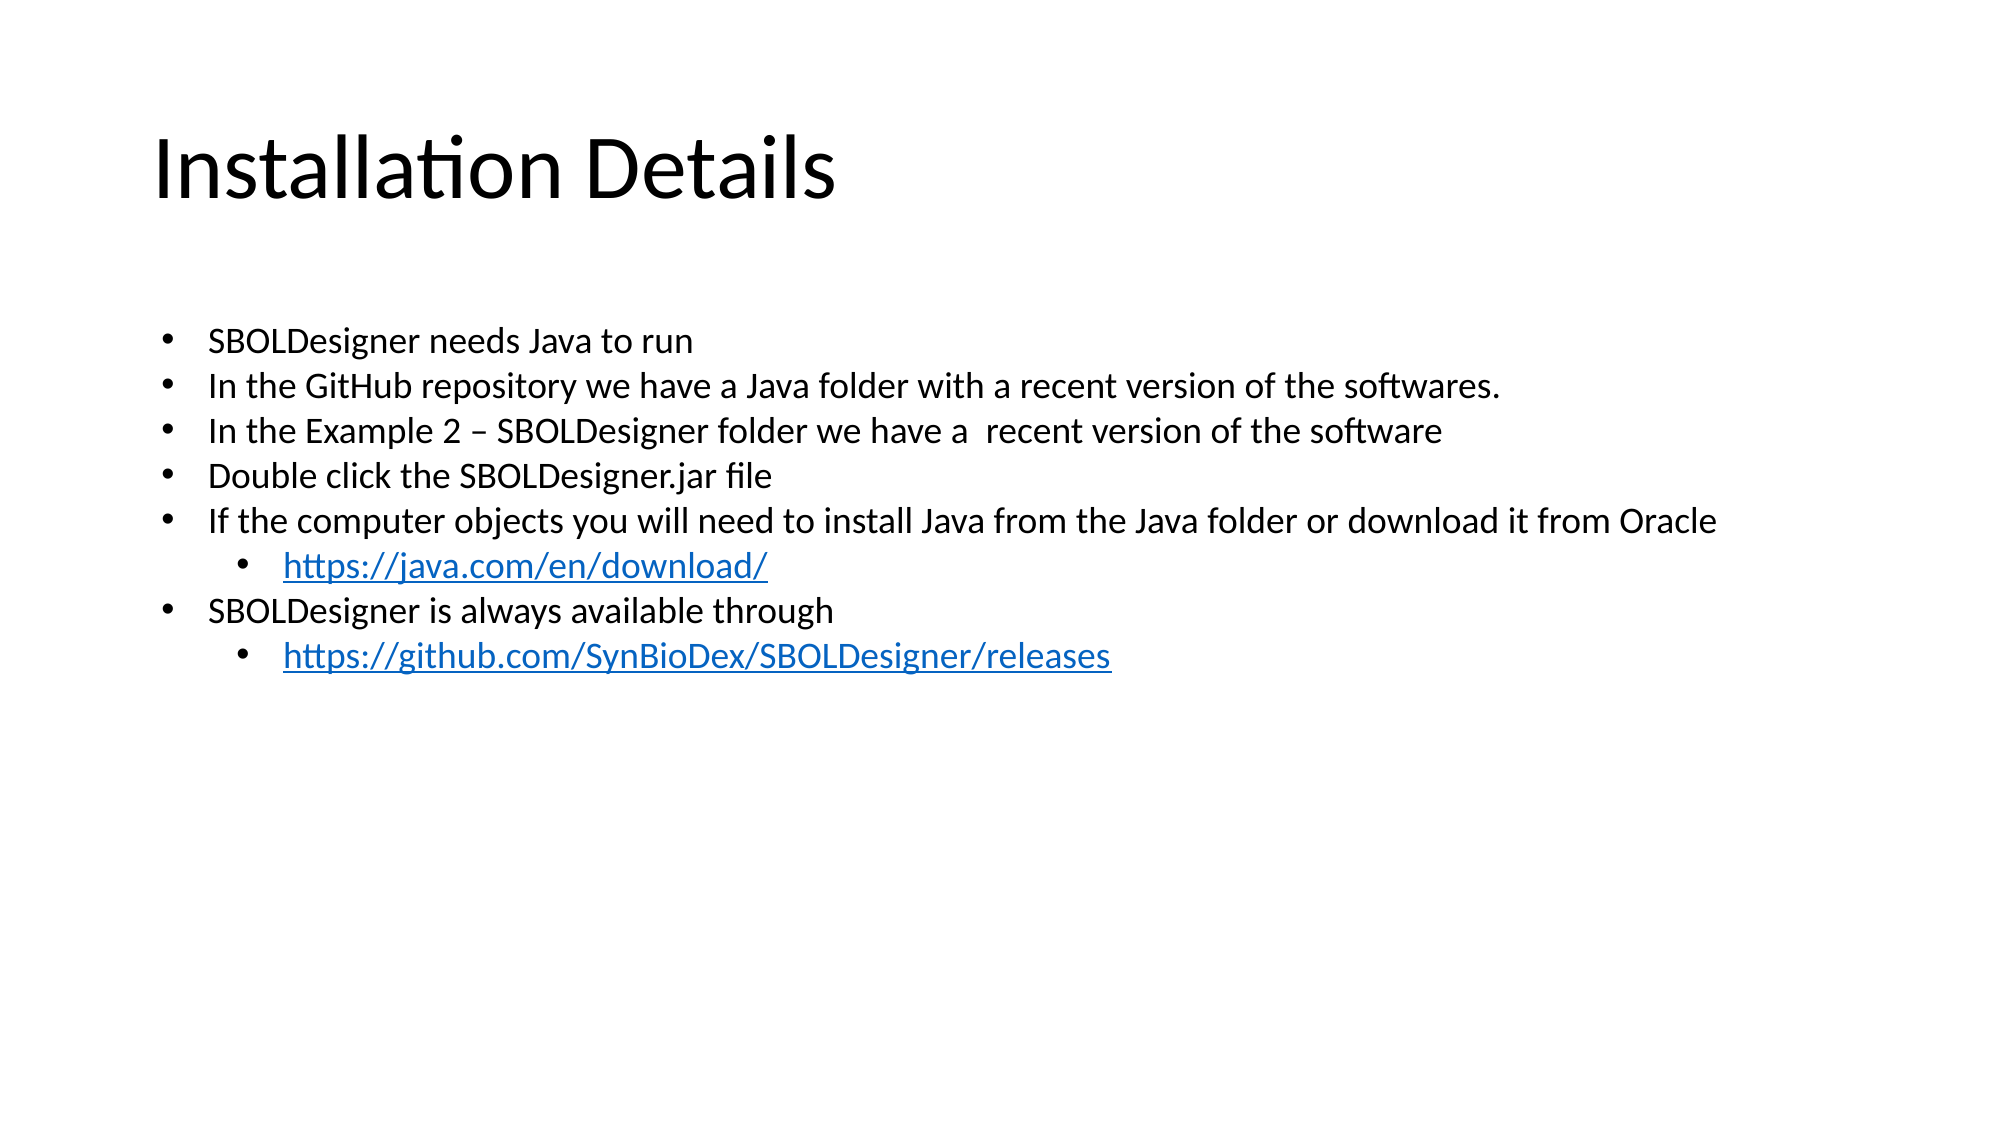

# Installation Details
SBOLDesigner needs Java to run
In the GitHub repository we have a Java folder with a recent version of the softwares.
In the Example 2 – SBOLDesigner folder we have a  recent version of the software
Double click the SBOLDesigner.jar file
If the computer objects you will need to install Java from the Java folder or download it from Oracle
https://java.com/en/download/
SBOLDesigner is always available through
https://github.com/SynBioDex/SBOLDesigner/releases